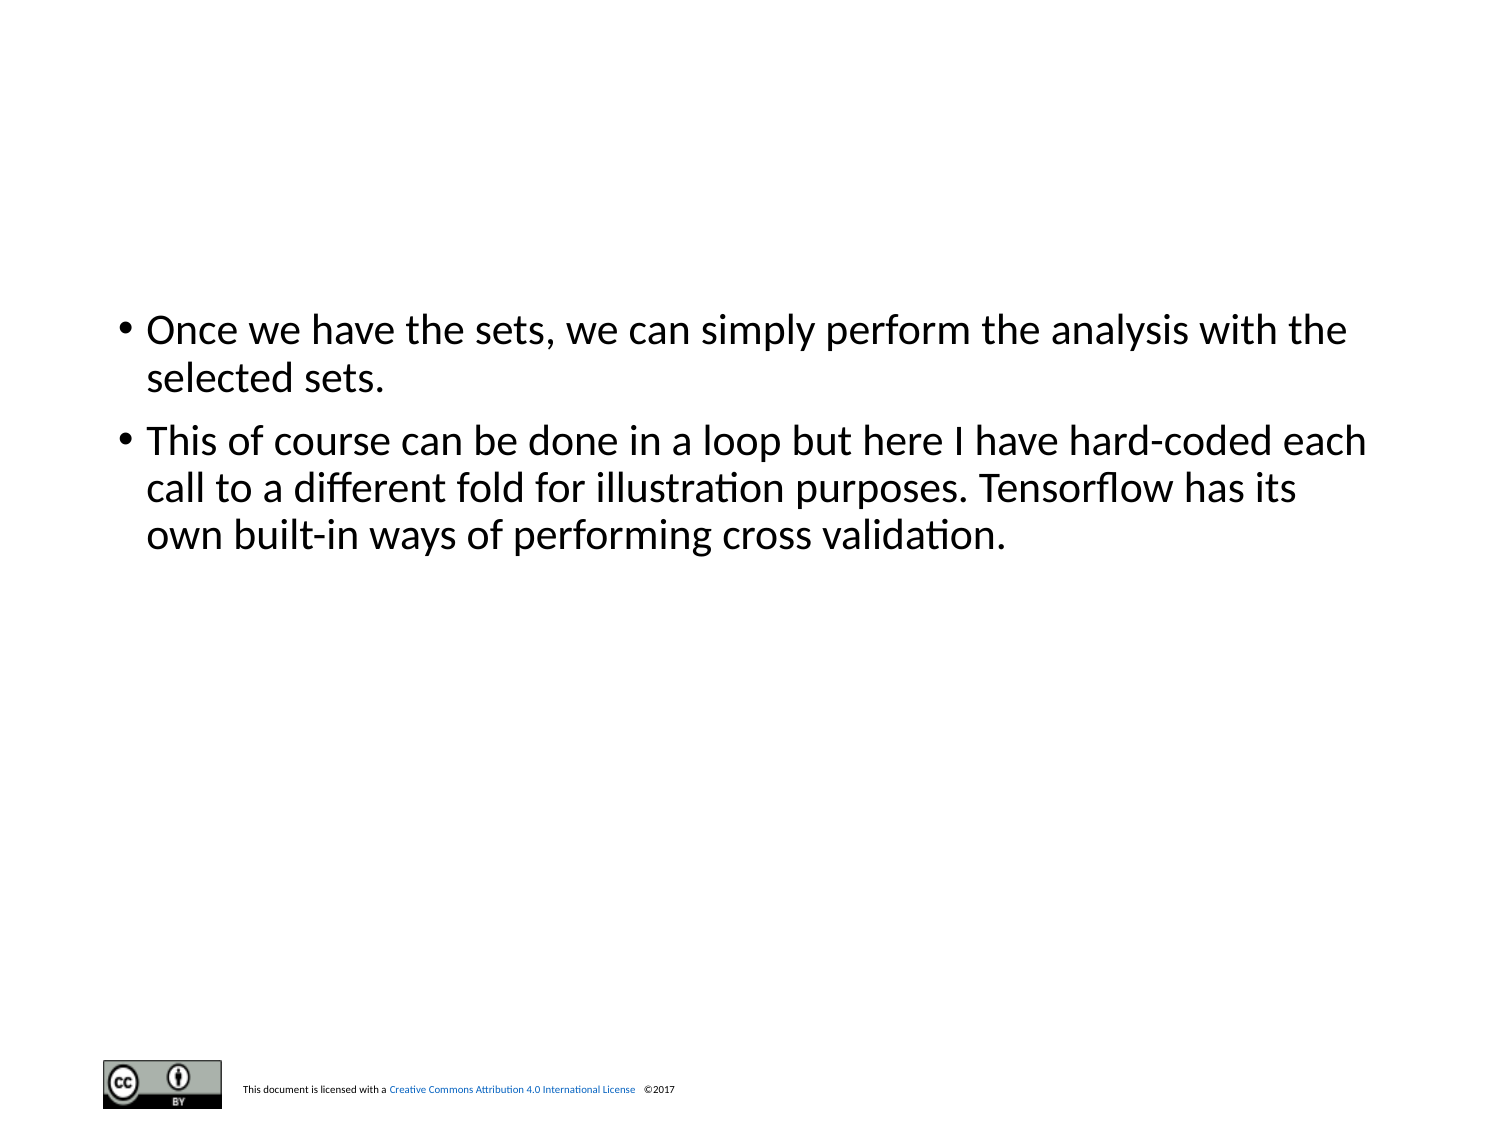

#
Once we have the sets, we can simply perform the analysis with the selected sets.
This of course can be done in a loop but here I have hard-coded each call to a different fold for illustration purposes. Tensorflow has its own built-in ways of performing cross validation.